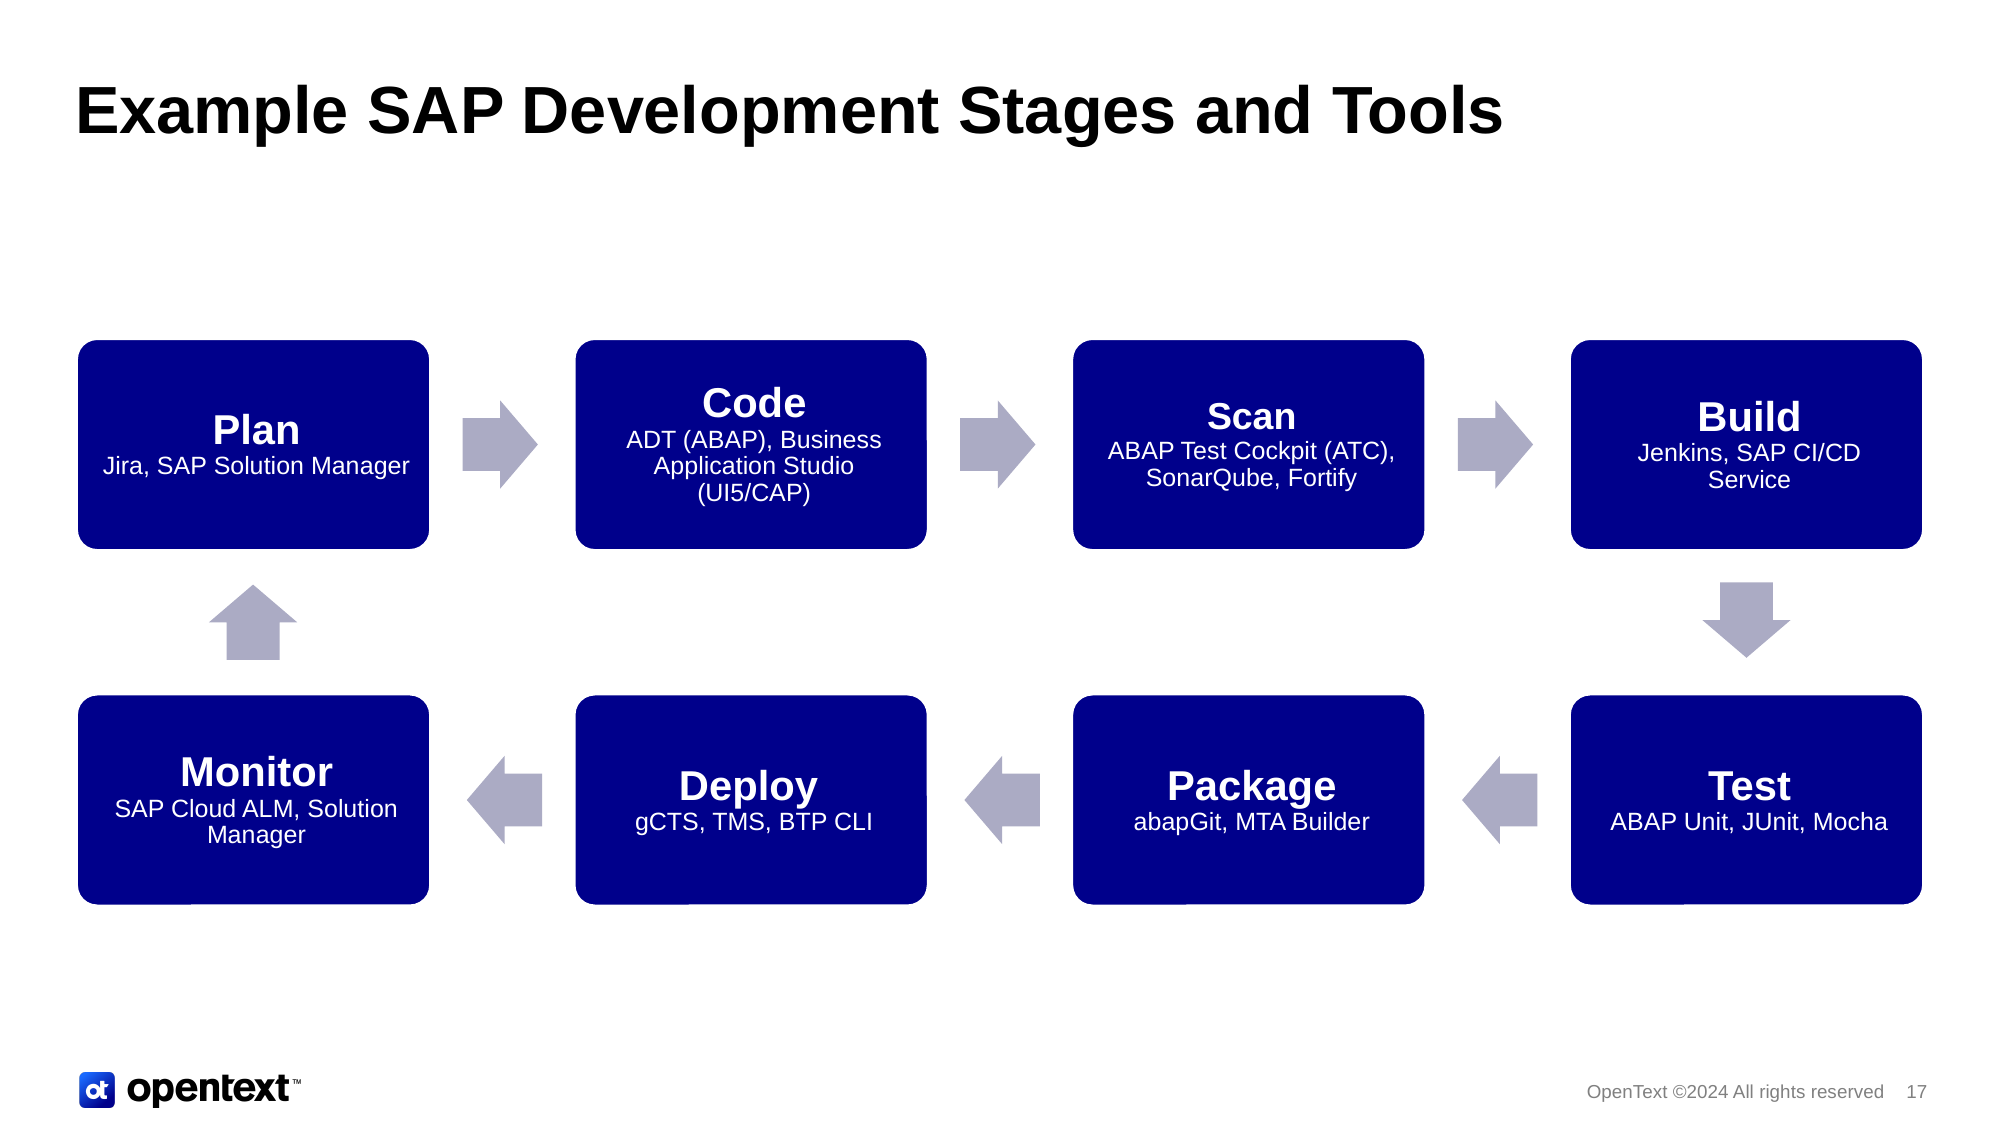

Example SAP Development Stages and Tools
Plan
Jira, SAP Solution Manager

Code
ADT (ABAP), Business Application Studio (UI5/CAP)

Scan
ABAP Test Cockpit (ATC), SonarQube, Fortify

Build
Jenkins, SAP CI/CD Service

Test
ABAP Unit, JUnit, Mocha

Package
abapGit, MTA Builder

Deploy
gCTS, TMS, BTP CLI

Monitor
SAP Cloud ALM, Solution Manager